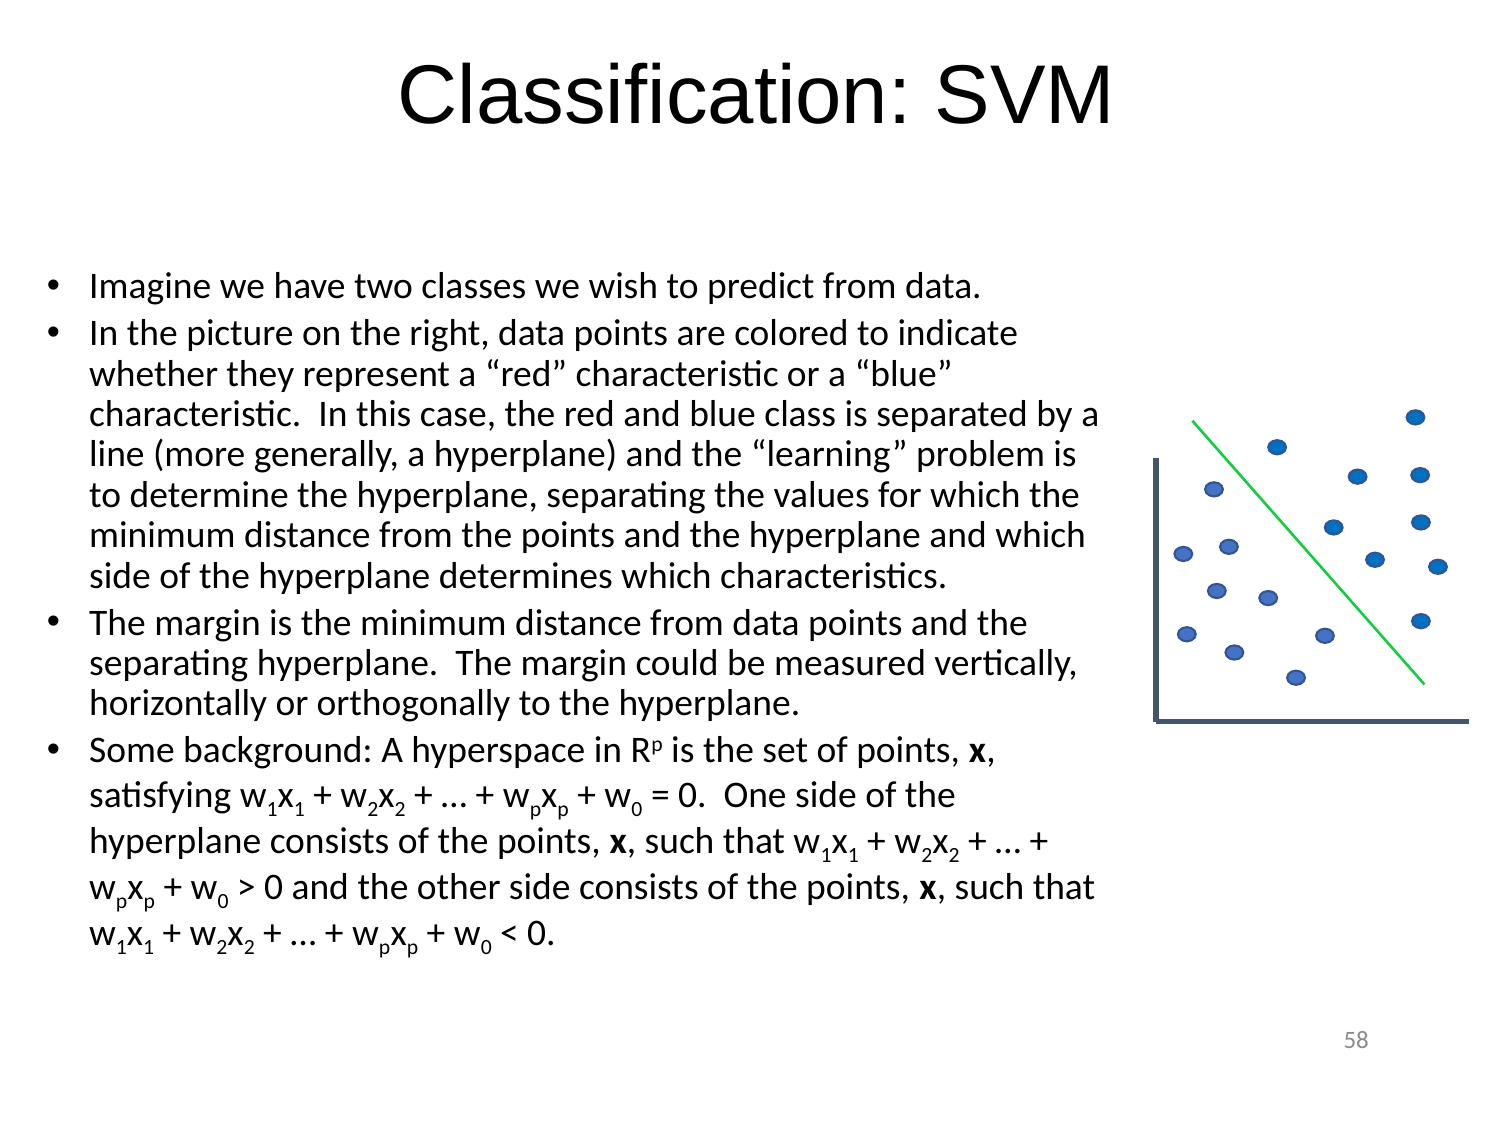

# Classification: SVM
Imagine we have two classes we wish to predict from data.
In the picture on the right, data points are colored to indicate whether they represent a “red” characteristic or a “blue” characteristic.  In this case, the red and blue class is separated by a line (more generally, a hyperplane) and the “learning” problem is to determine the hyperplane, separating the values for which the minimum distance from the points and the hyperplane and which side of the hyperplane determines which characteristics.
The margin is the minimum distance from data points and the separating hyperplane.  The margin could be measured vertically, horizontally or orthogonally to the hyperplane.
Some background: A hyperspace in Rp is the set of points, x, satisfying w1x1 + w2x2 + … + wpxp + w0 = 0.  One side of the hyperplane consists of the points, x, such that w1x1 + w2x2 + … + wpxp + w0 > 0 and the other side consists of the points, x, such that w1x1 + w2x2 + … + wpxp + w0 < 0.

58